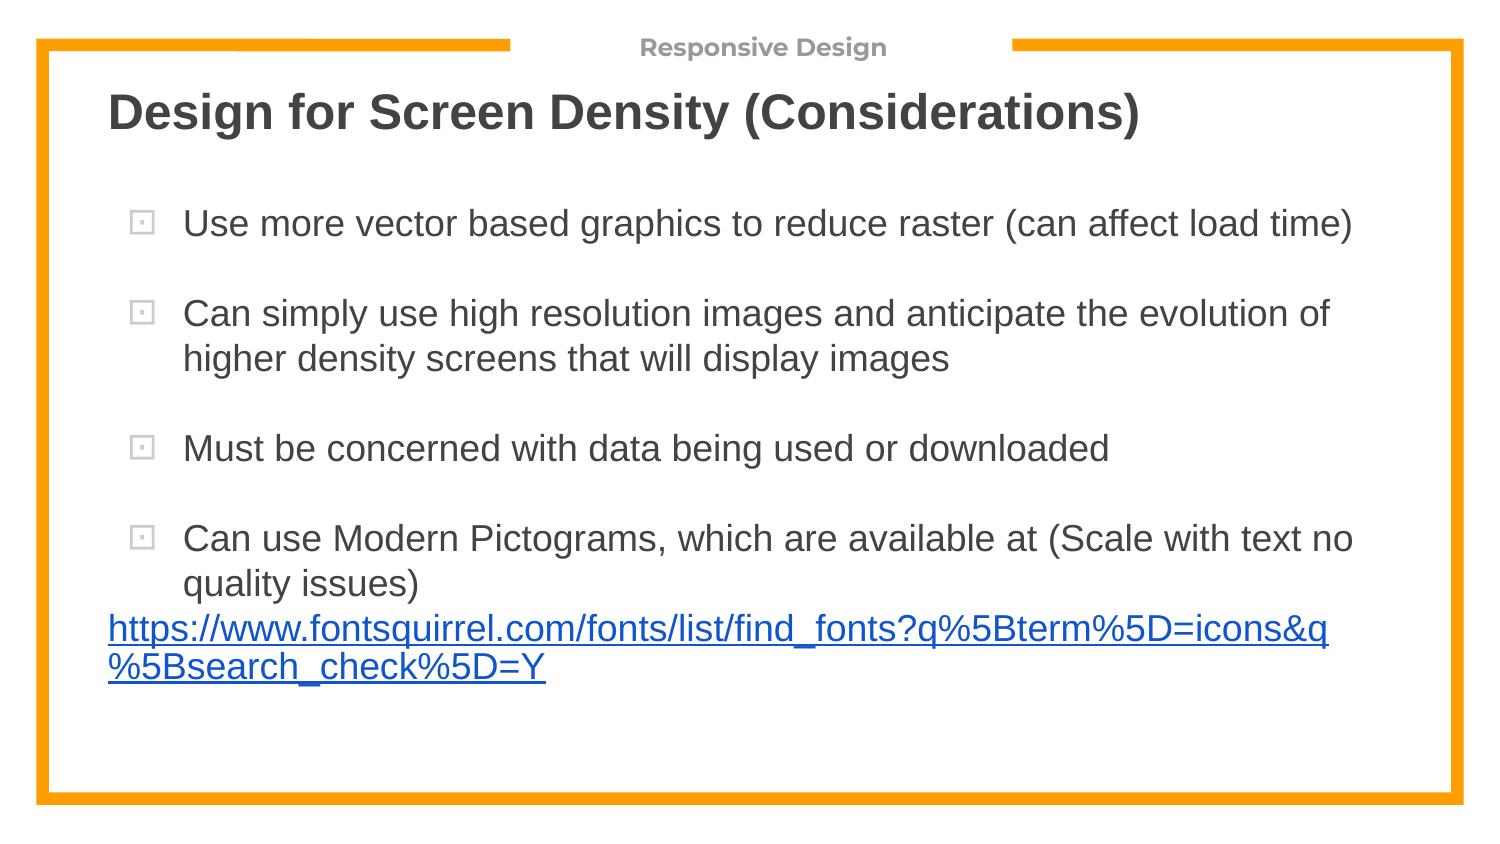

# Responsive Design
Design for Screen Density (Considerations)

Use more vector based graphics to reduce raster (can affect load time)

Can simply use high resolution images and anticipate the evolution of higher density screens that will display images

Must be concerned with data being used or downloaded

Can use Modern Pictograms, which are available at (Scale with text no quality issues)
https://www.fontsquirrel.com/fonts/list/find_fonts?q%5Bterm%5D=icons&q%5Bsearch_check%5D=Y